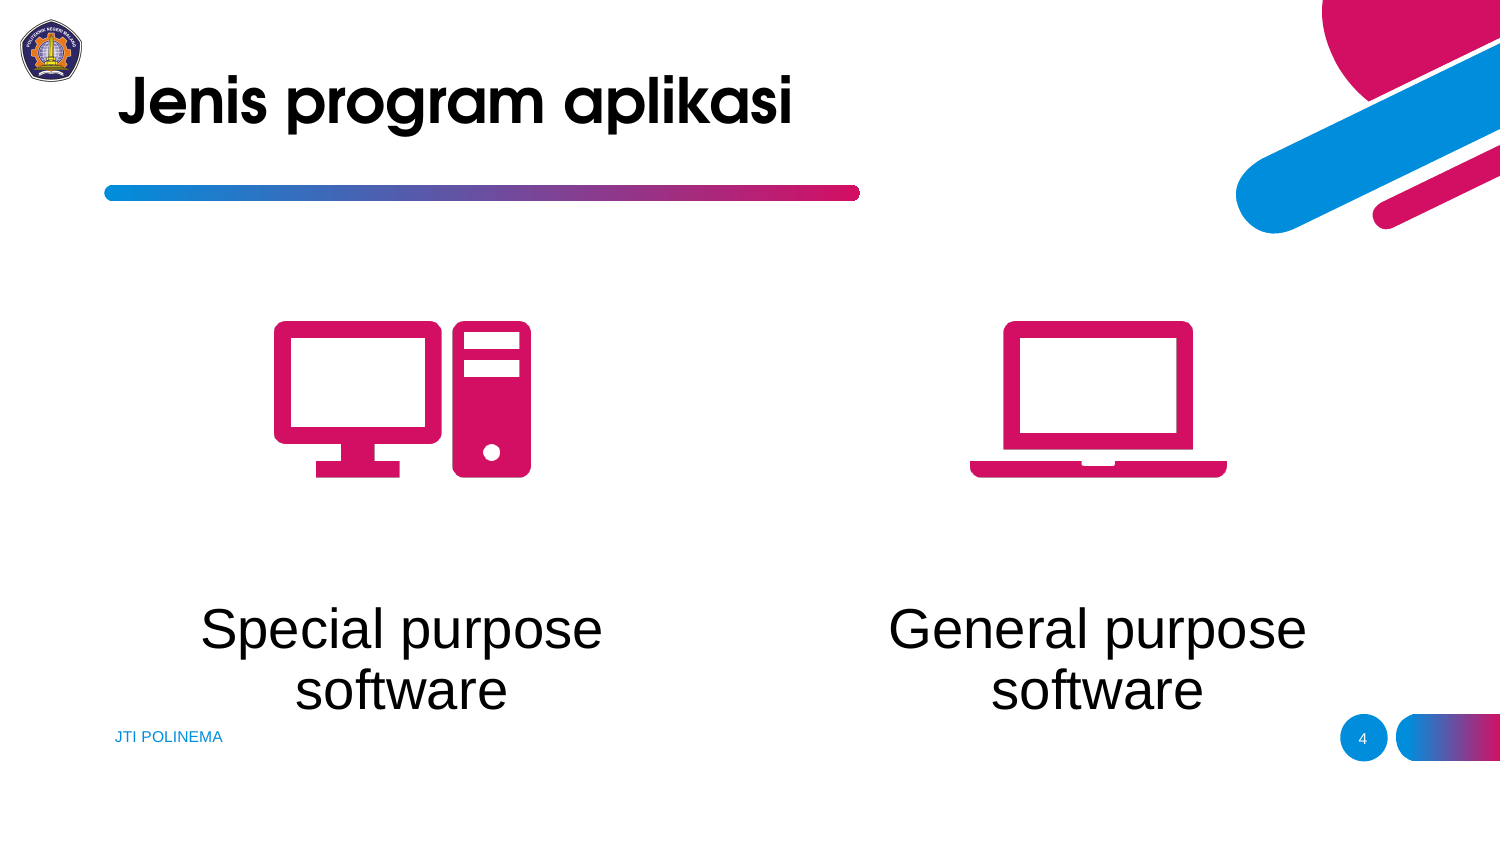

# Jenis program aplikasi
Special purpose software
General purpose software
JTI POLINEMA
4